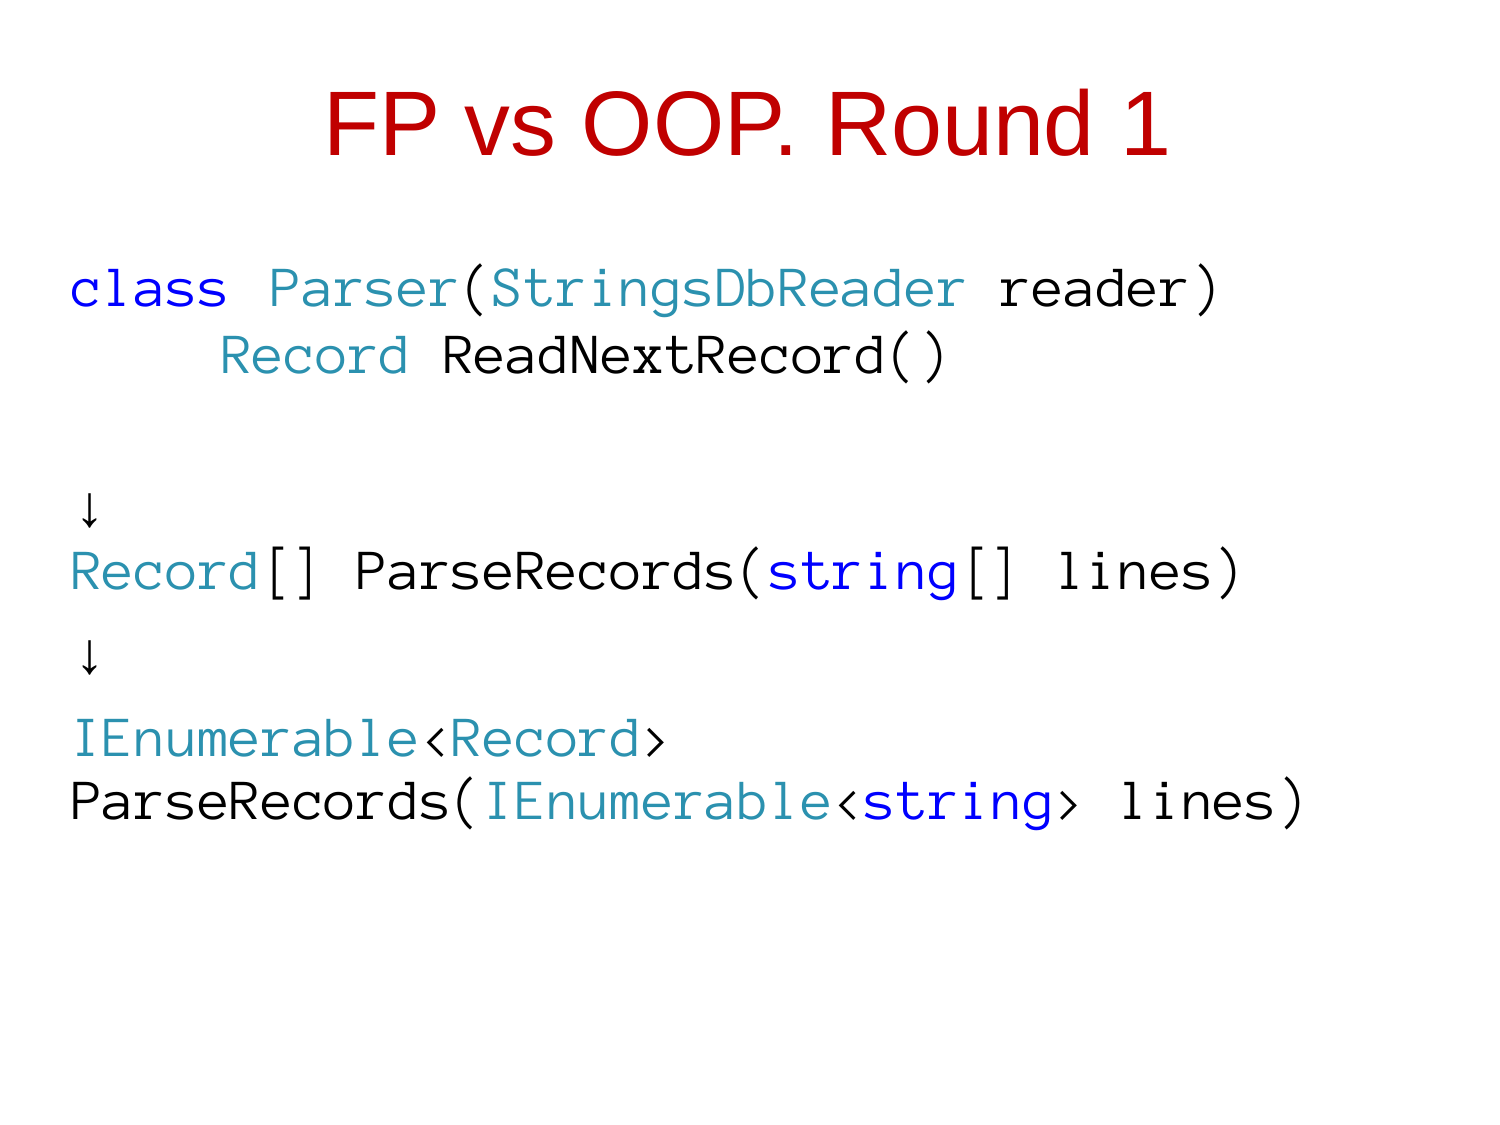

# FP vs OOP. Round 1
class Parser(StringsDbReader reader)
	Record ReadNextRecord()
↓
Record[] ParseRecords(string[] lines)
↓
IEnumerable<Record>
ParseRecords(IEnumerable<string> lines)